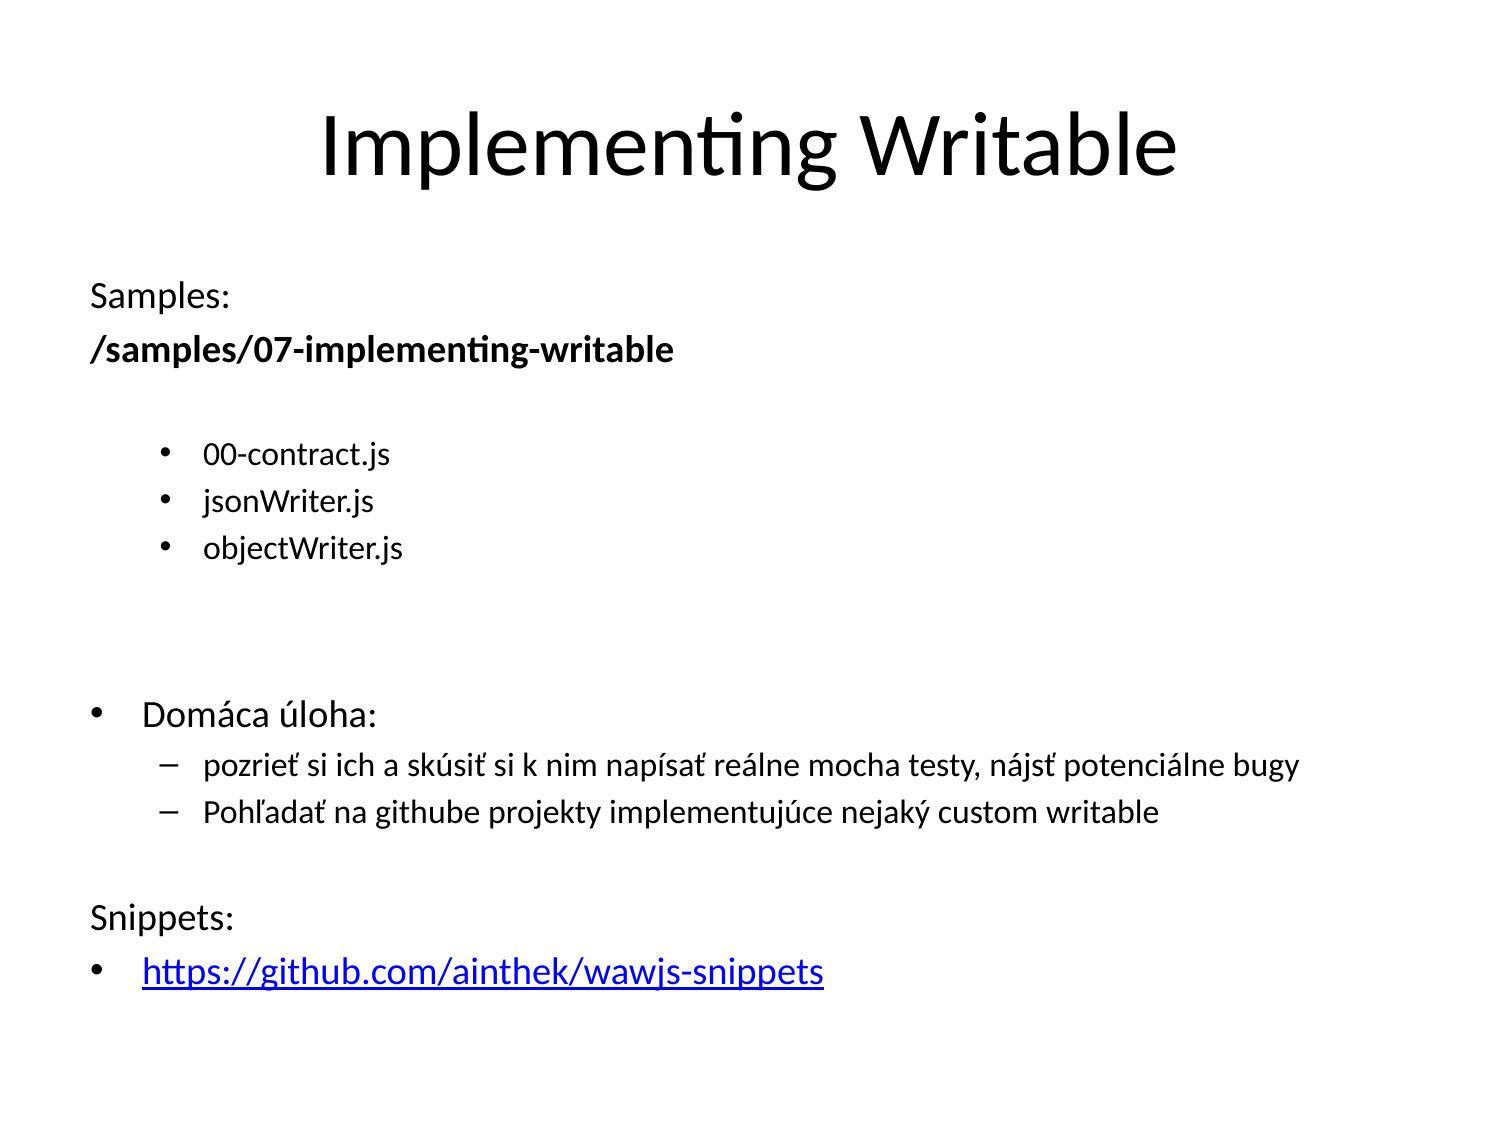

# Implementing Writable
Samples:
/samples/07-implementing-writable

00-contract.js
jsonWriter.js
objectWriter.js

Domáca úloha:
pozrieť si ich a skúsiť si k nim napísať reálne mocha testy, nájsť potenciálne bugy
Pohľadať na githube projekty implementujúce nejaký custom writable

Snippets:
https://github.com/ainthek/wawjs-snippets